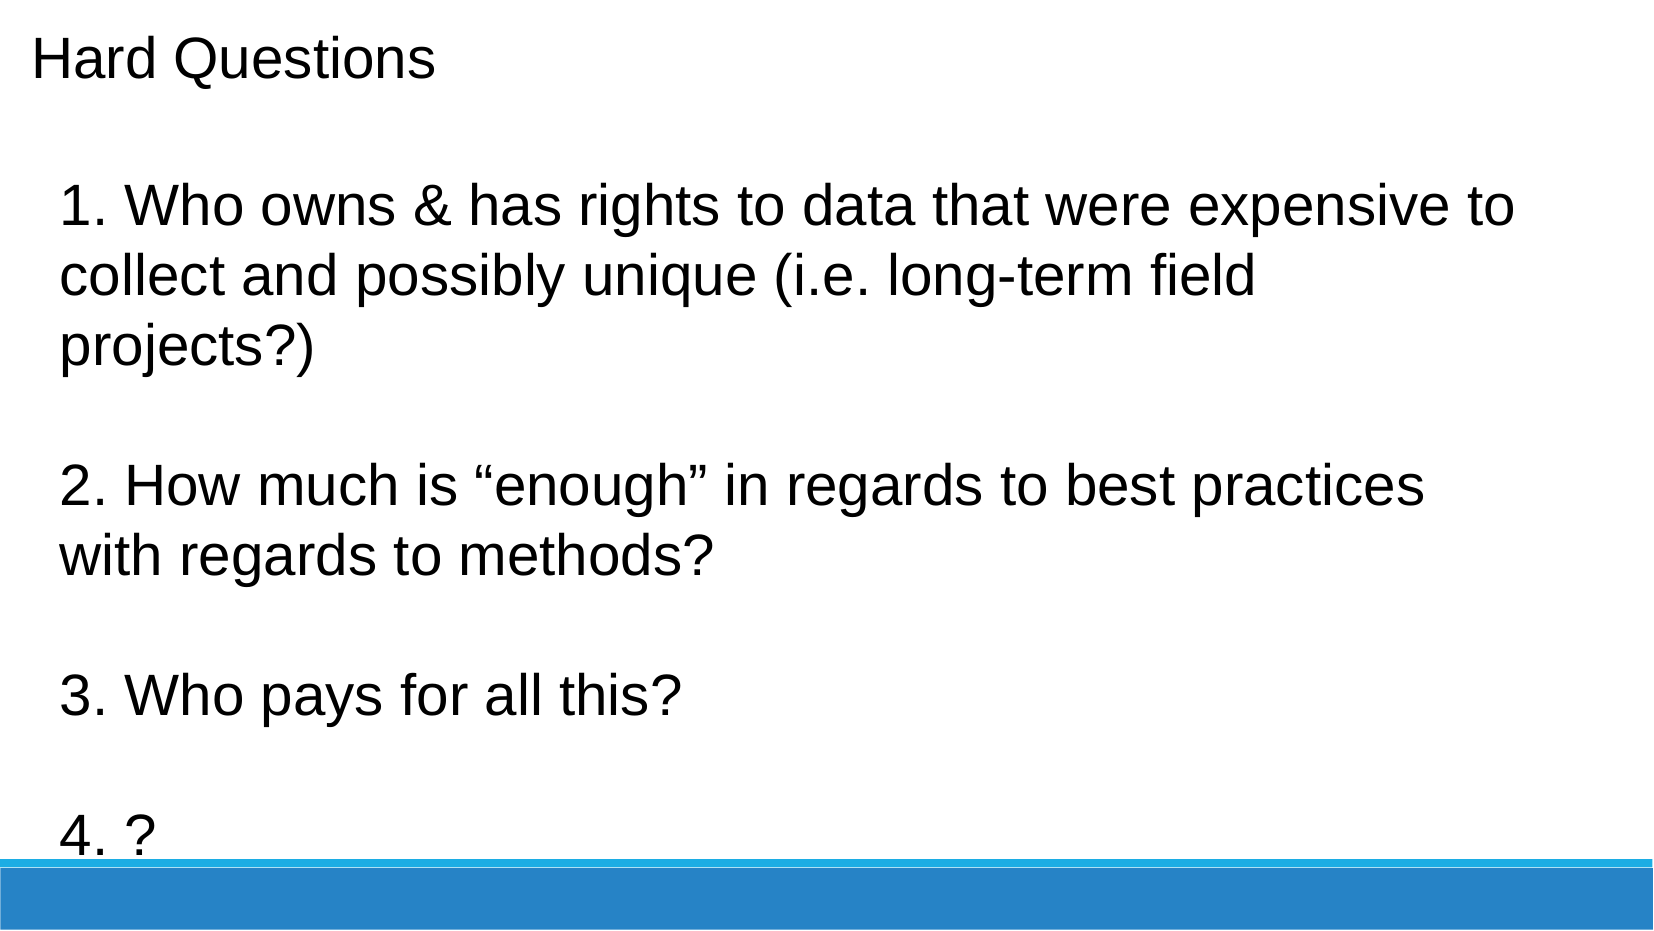

Hard Questions
1. Who owns & has rights to data that were expensive to collect and possibly unique (i.e. long-term field projects?)

2. How much is “enough” in regards to best practices with regards to methods?

3. Who pays for all this?

4. ?